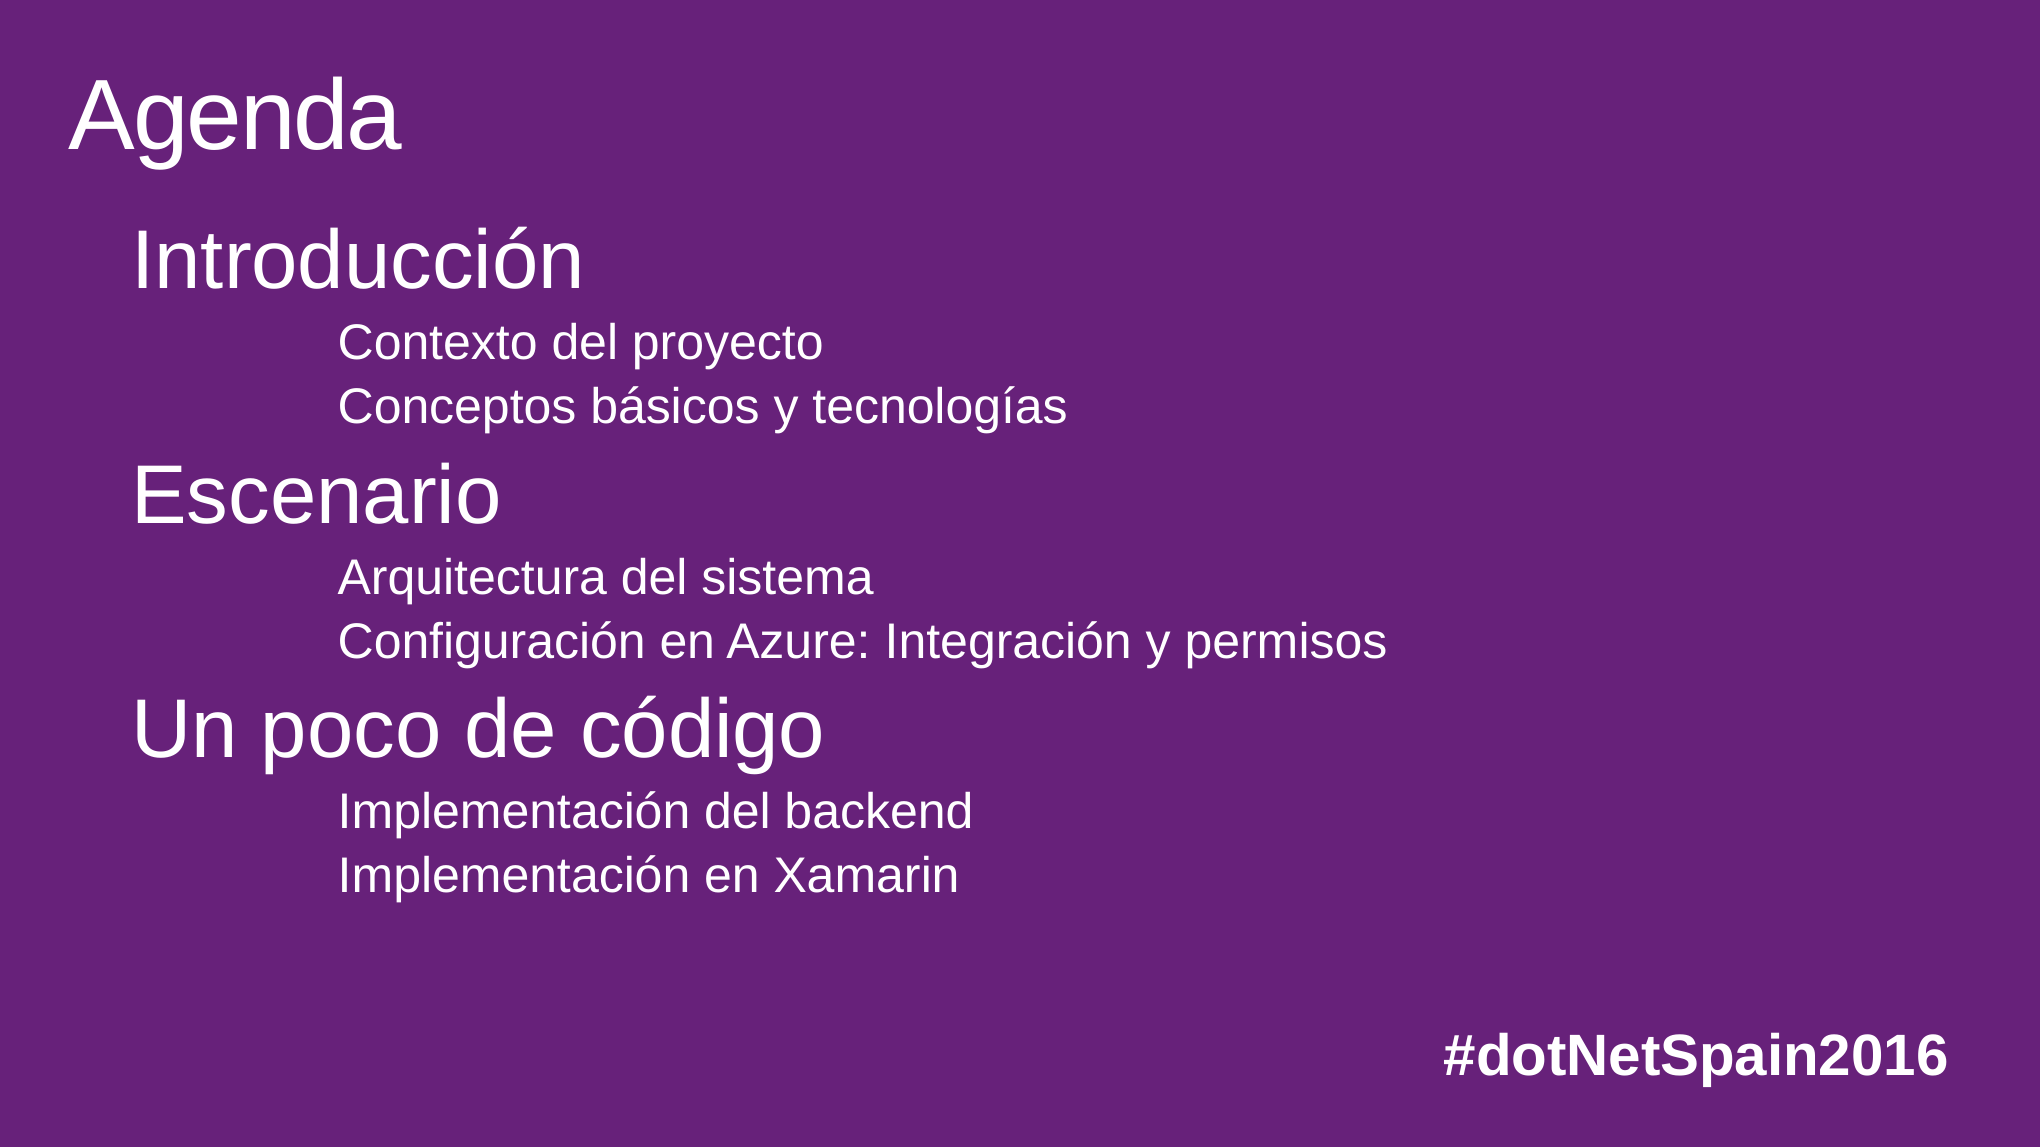

# Agenda
Introducción
	Contexto del proyecto
	Conceptos básicos y tecnologías
Escenario
	Arquitectura del sistema
	Configuración en Azure: Integración y permisos
Un poco de código
	Implementación del backend
	Implementación en Xamarin